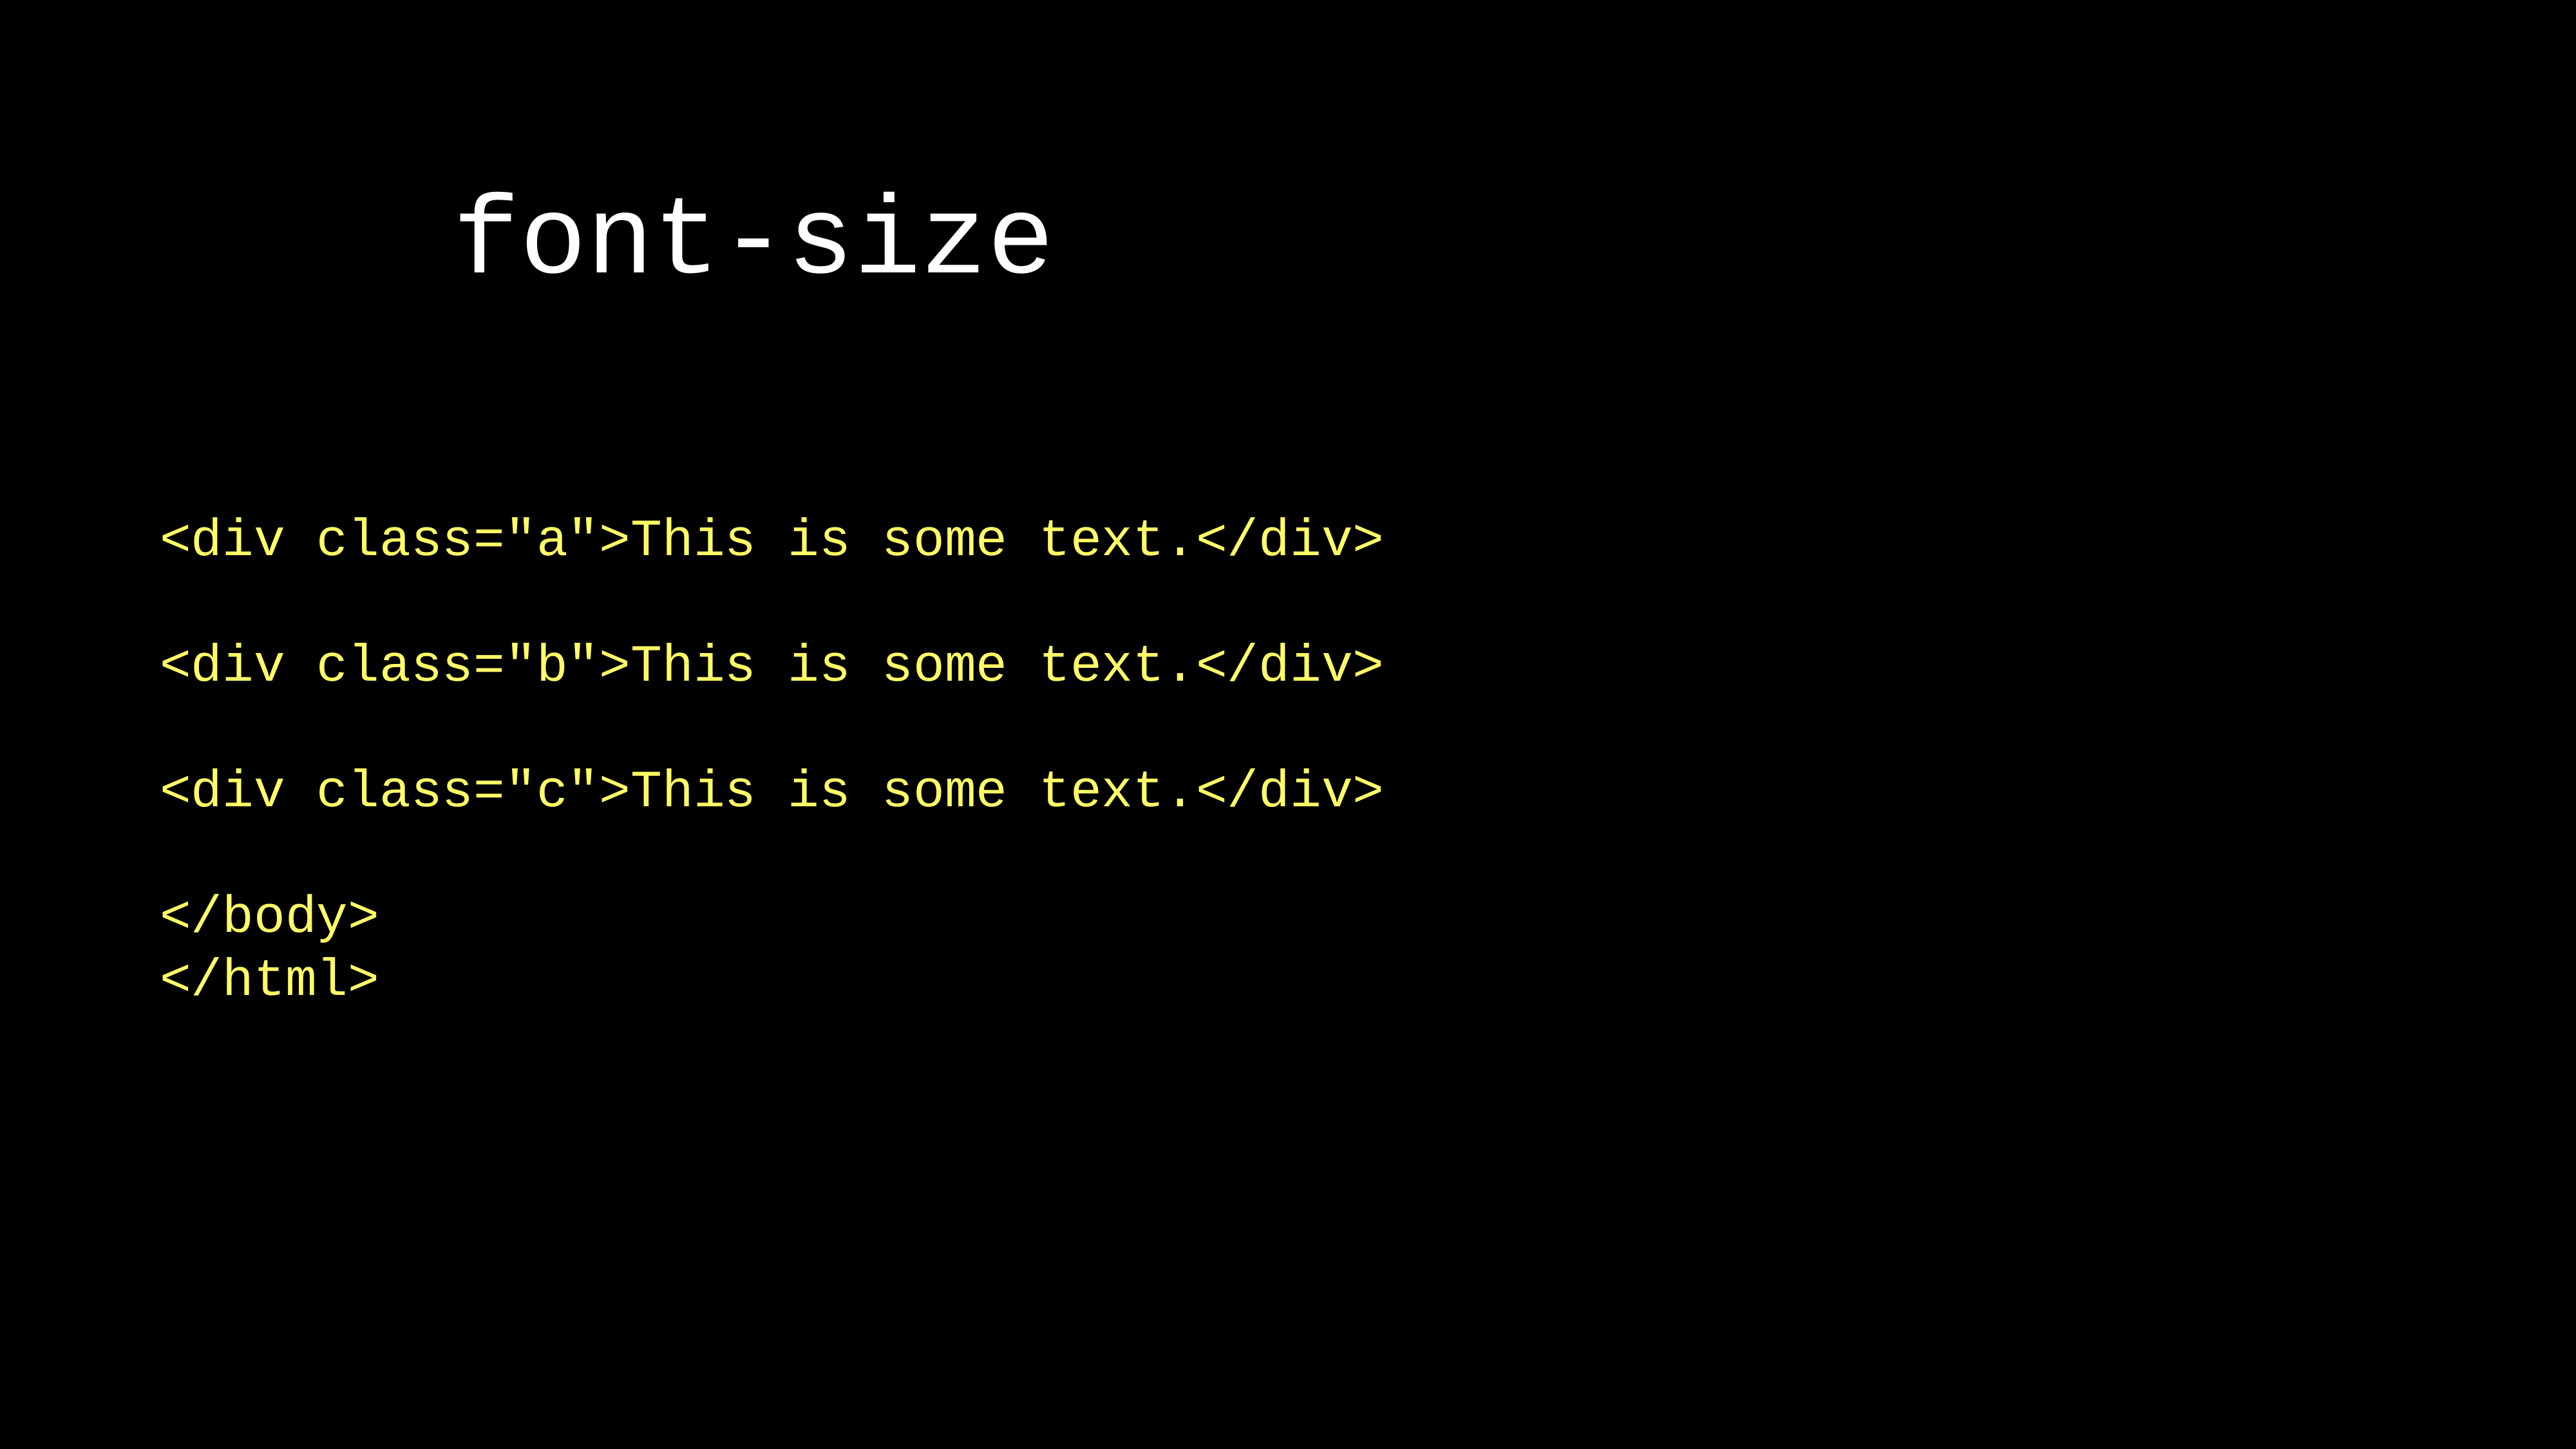

font-size

The font-weight property sets how thick or thin characters in text should be displayed.

<div class="a">This is some text.</div>

<div class="b">This is some text.</div>

<div class="c">This is some text.</div>

</body>
</html>